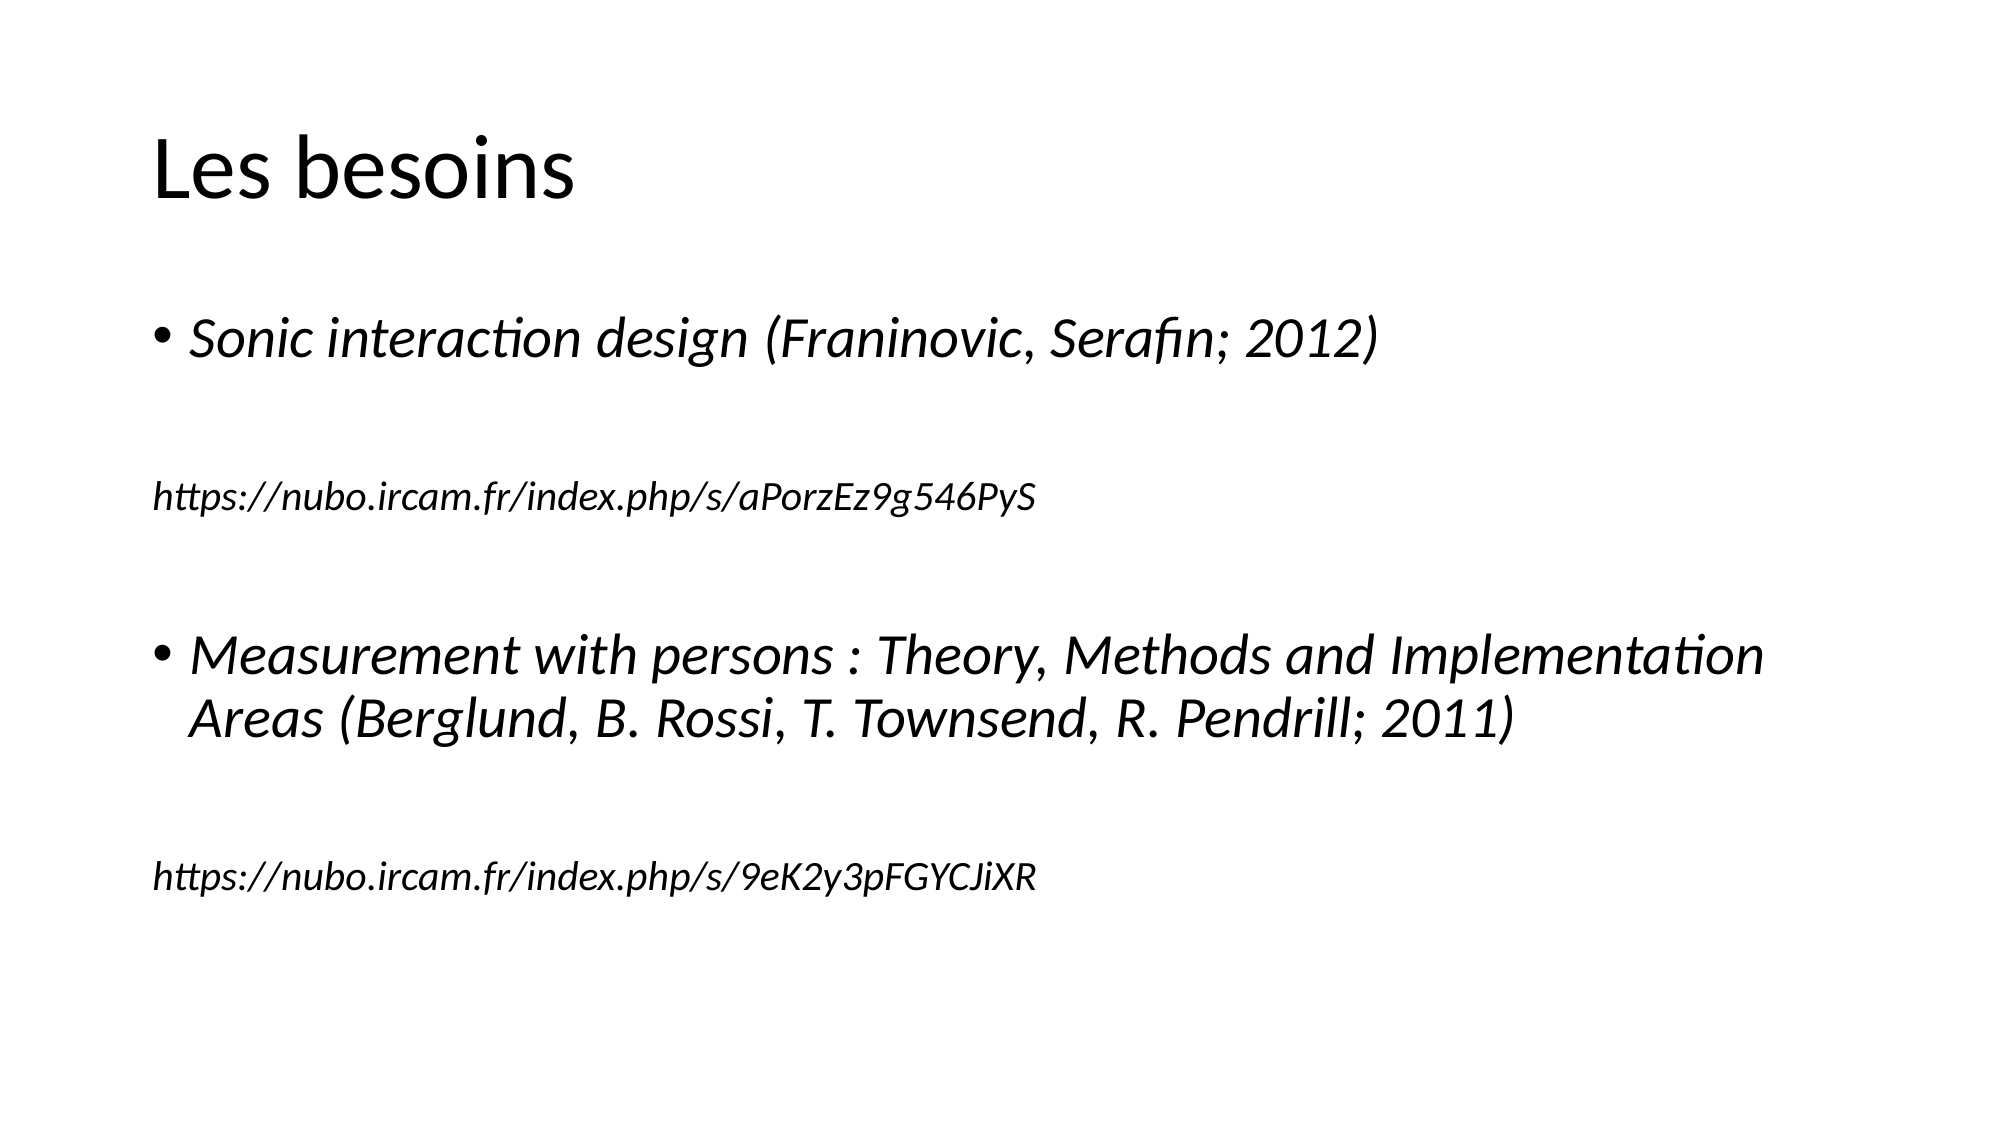

# Les besoins
Sonic interaction design (Franinovic, Serafin; 2012)

https://nubo.ircam.fr/index.php/s/aPorzEz9g546PyS

Measurement with persons : Theory, Methods and Implementation Areas (Berglund, B. Rossi, T. Townsend, R. Pendrill; 2011)

https://nubo.ircam.fr/index.php/s/9eK2y3pFGYCJiXR